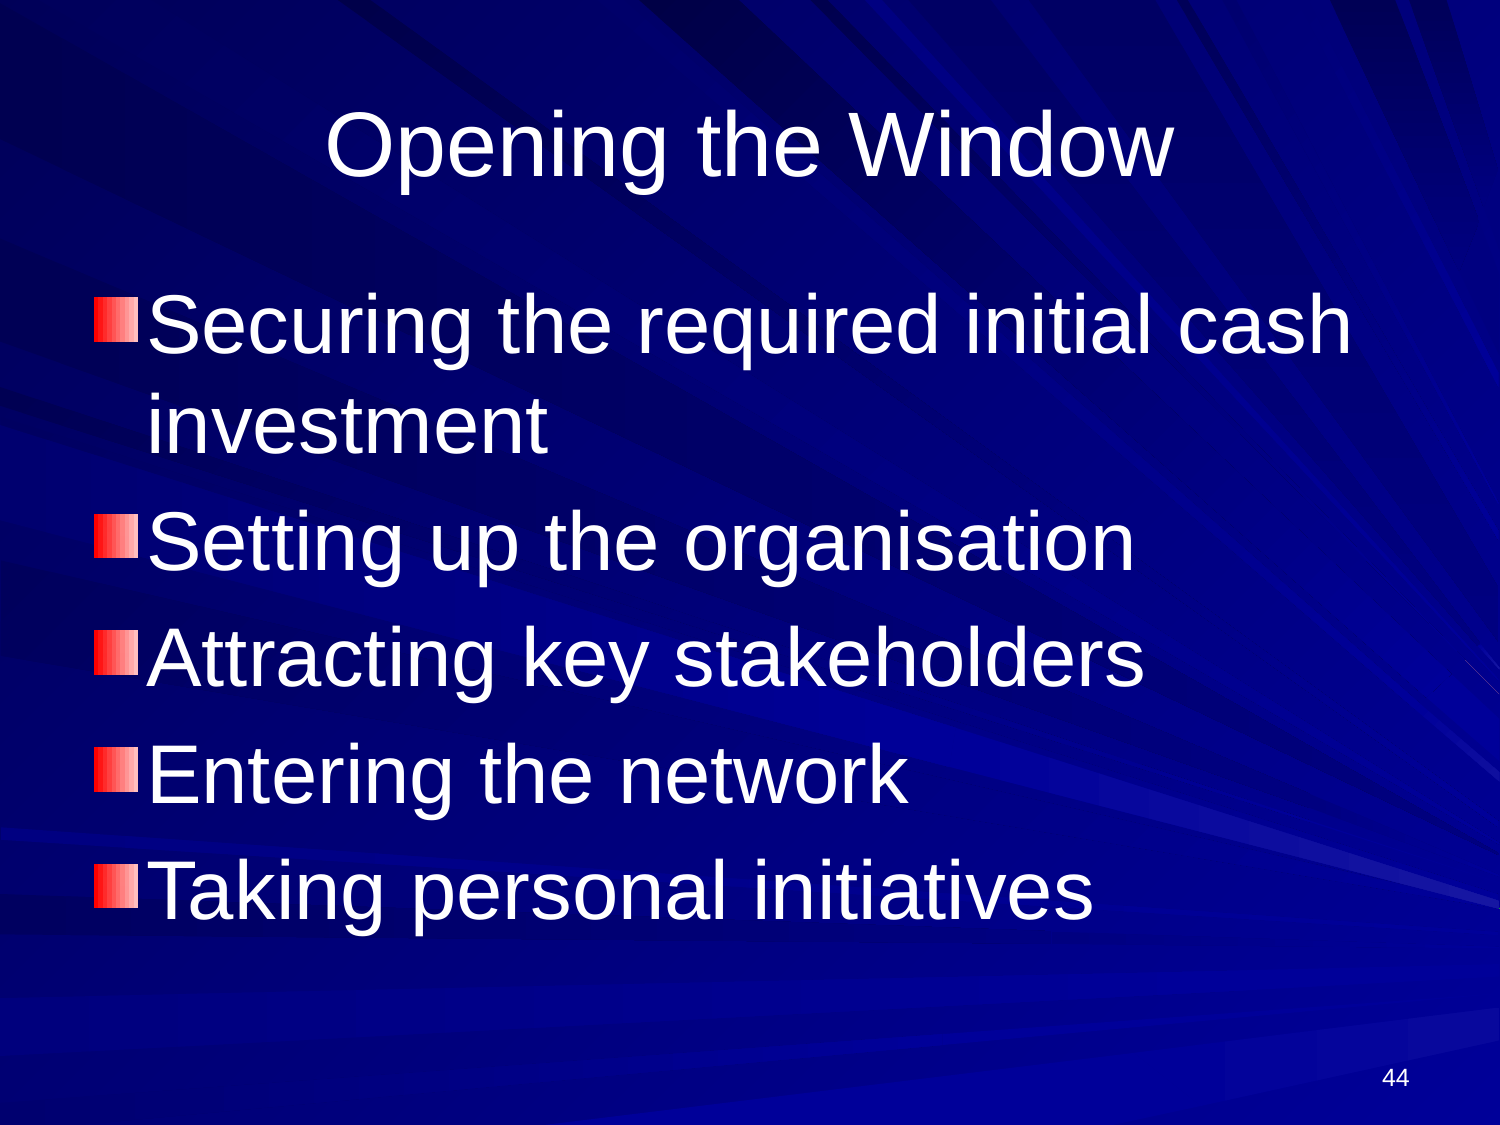

# Opening the Window
Securing the required initial cash investment
Setting up the organisation
Attracting key stakeholders
Entering the network
Taking personal initiatives

44